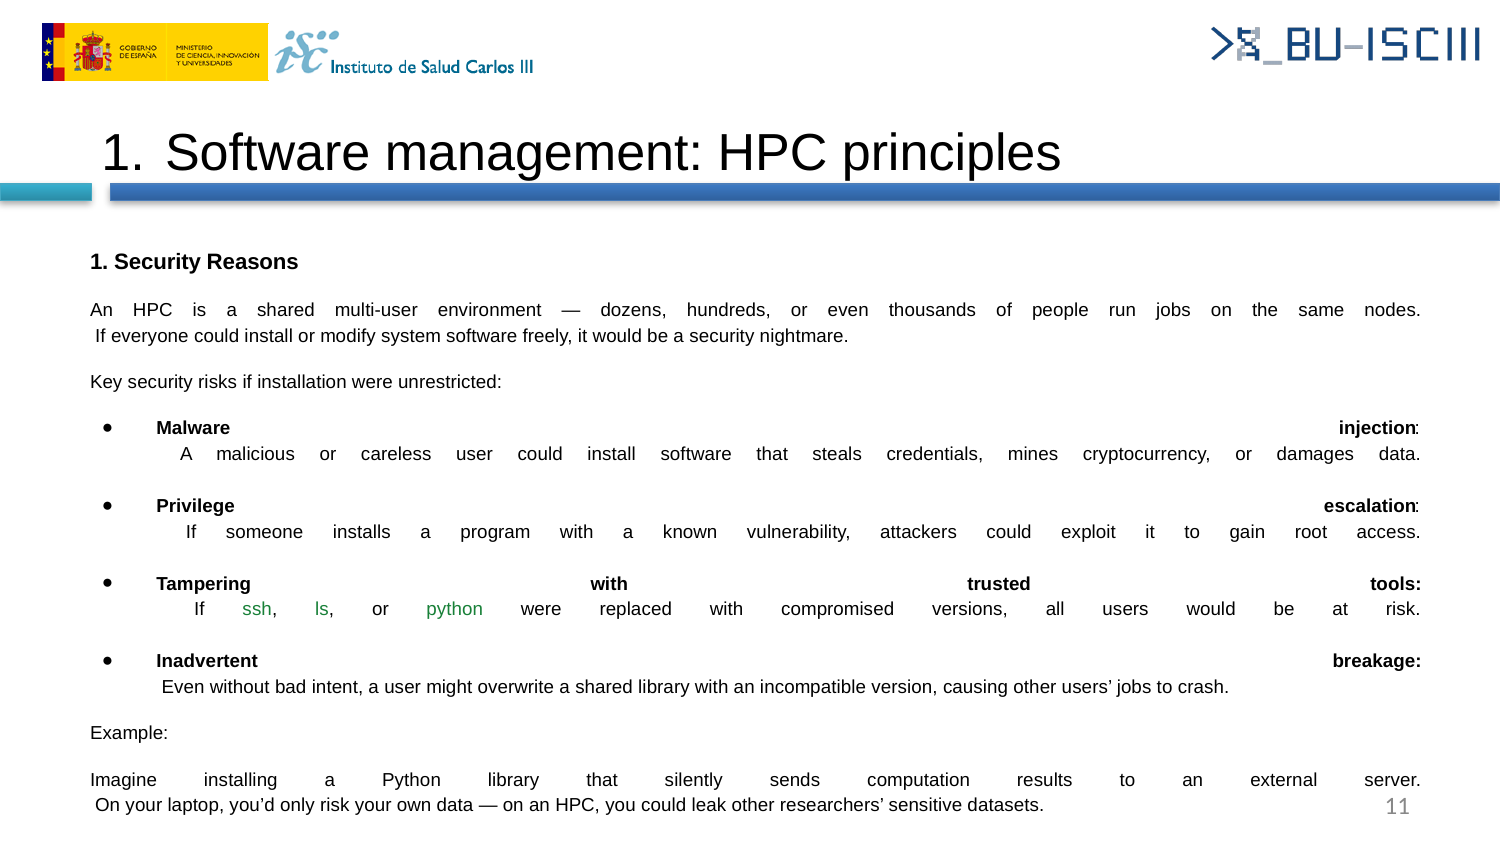

# Software management: HPC principles
1. Security Reasons
An HPC is a shared multi-user environment — dozens, hundreds, or even thousands of people run jobs on the same nodes.
 If everyone could install or modify system software freely, it would be a security nightmare.
Key security risks if installation were unrestricted:
Malware injection:
 A malicious or careless user could install software that steals credentials, mines cryptocurrency, or damages data.
Privilege escalation:
 If someone installs a program with a known vulnerability, attackers could exploit it to gain root access.
Tampering with trusted tools:
 If ssh, ls, or python were replaced with compromised versions, all users would be at risk.
Inadvertent breakage:
 Even without bad intent, a user might overwrite a shared library with an incompatible version, causing other users’ jobs to crash.
Example:
Imagine installing a Python library that silently sends computation results to an external server.
 On your laptop, you’d only risk your own data — on an HPC, you could leak other researchers’ sensitive datasets.
11